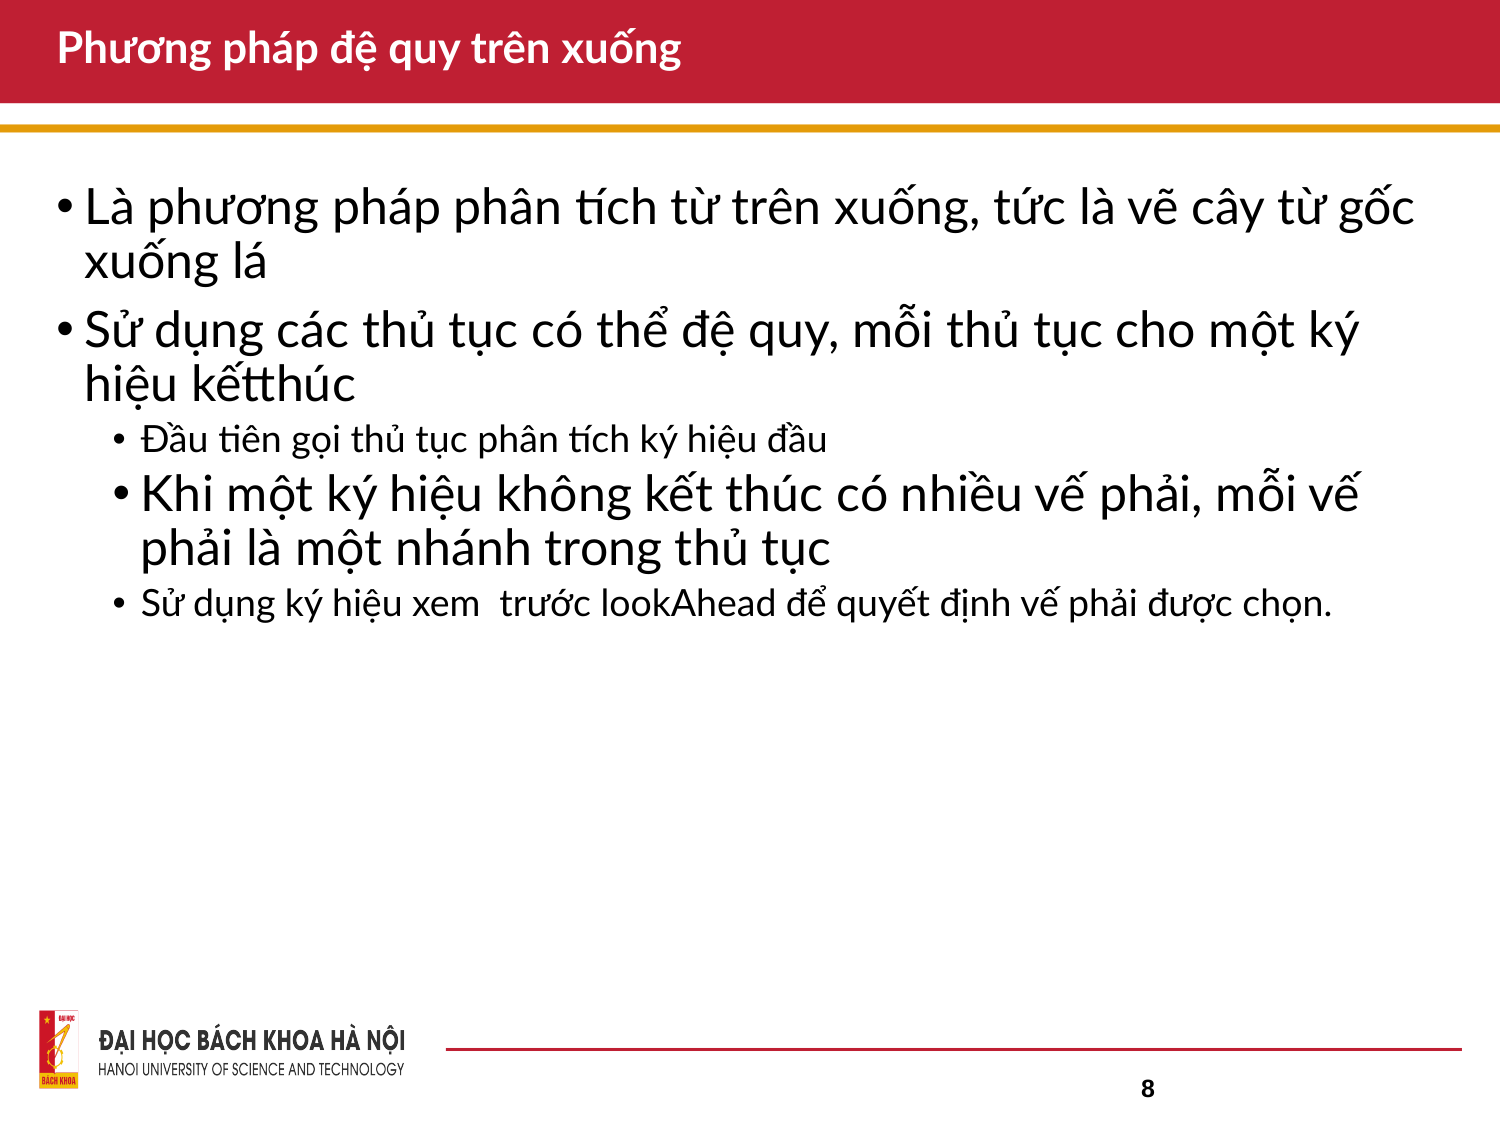

# Phương pháp đệ quy trên xuống
Là phương pháp phân tích từ trên xuống, tức là vẽ cây từ gốc xuống lá
Sử dụng các thủ tục có thể đệ quy, mỗi thủ tục cho một ký hiệu kếtthúc
Đầu tiên gọi thủ tục phân tích ký hiệu đầu
Khi một ký hiệu không kết thúc có nhiều vế phải, mỗi vế phải là một nhánh trong thủ tục
Sử dụng ký hiệu xem  trước lookAhead để quyết định vế phải được chọn.

8